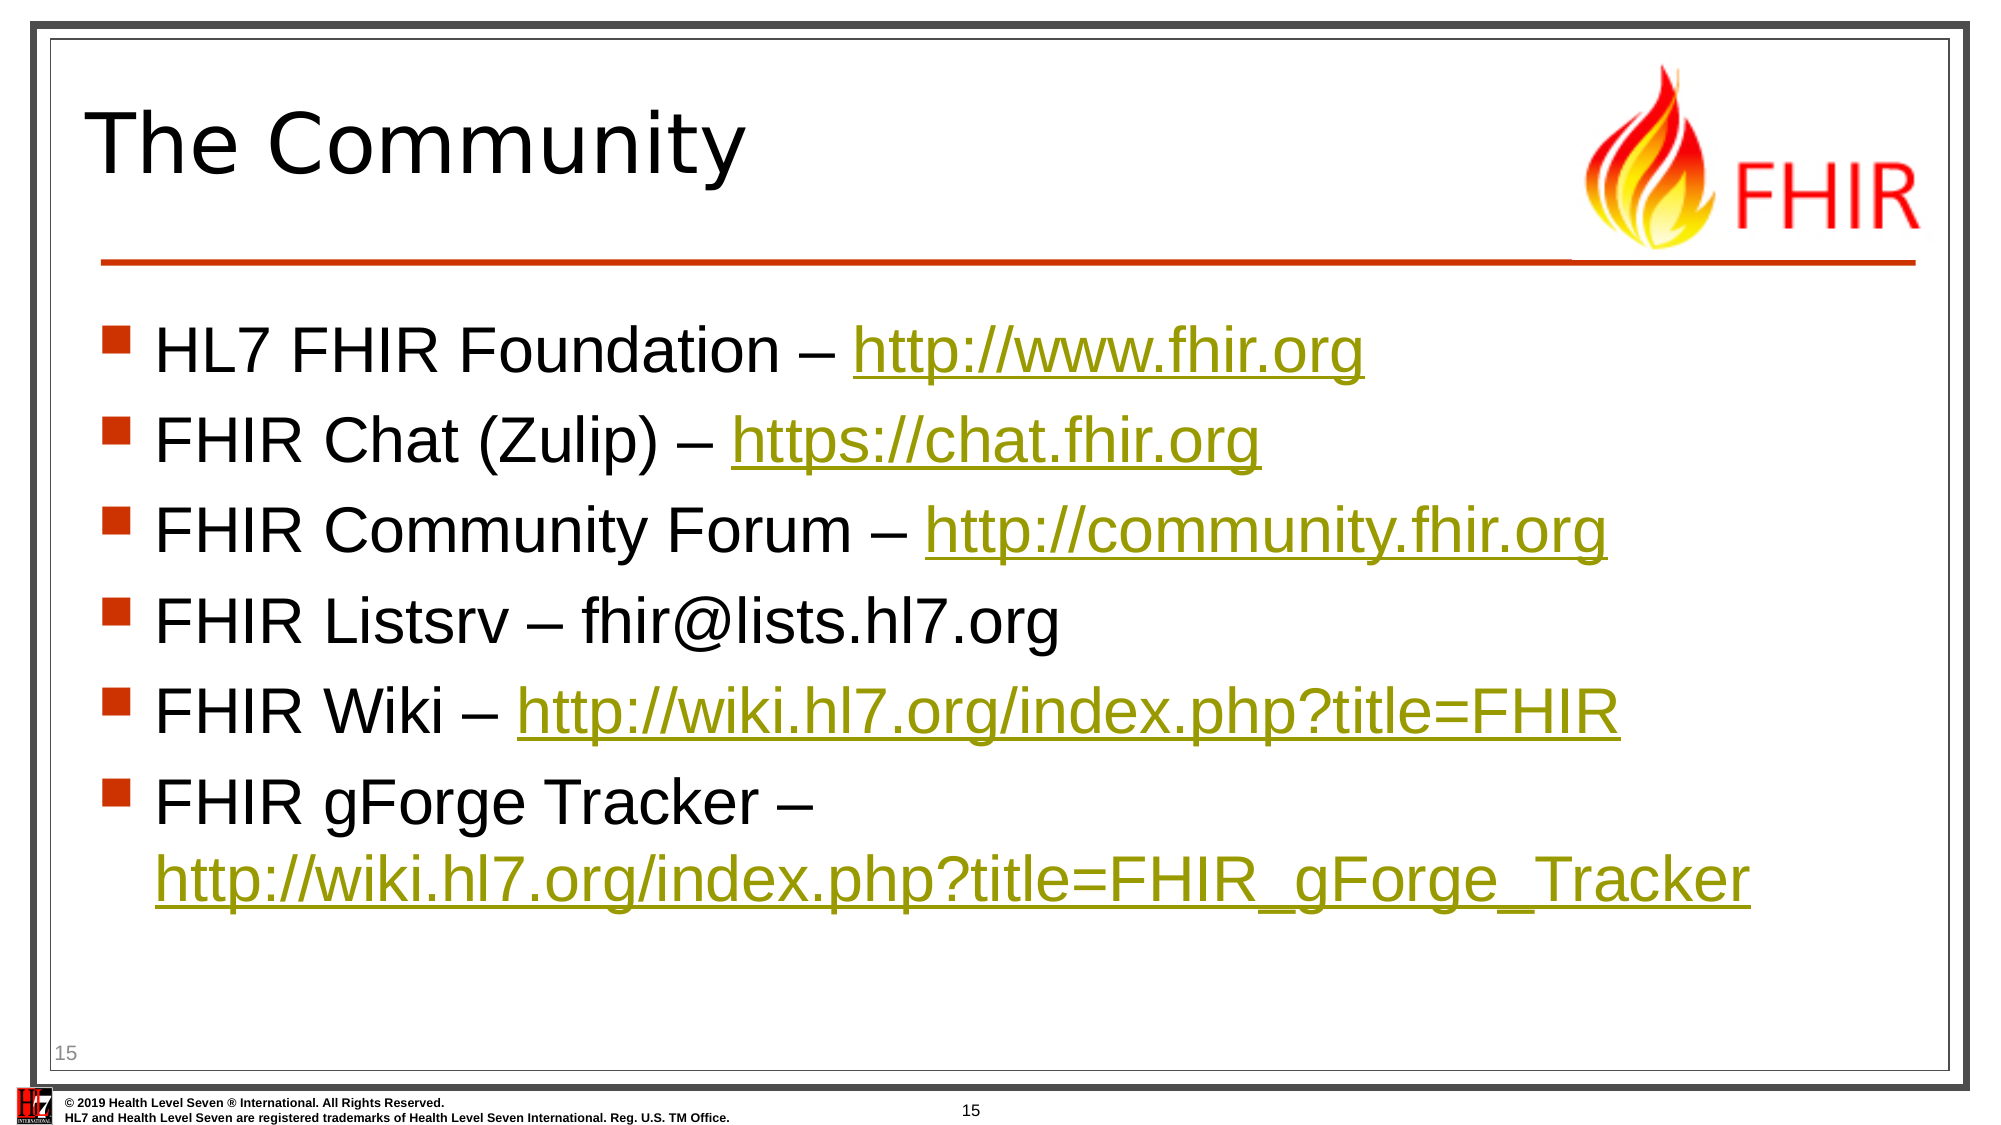

# The Community
HL7 FHIR Foundation – http://www.fhir.org
FHIR Chat (Zulip) – https://chat.fhir.org
FHIR Community Forum – http://community.fhir.org
FHIR Listsrv – fhir@lists.hl7.org
FHIR Wiki – http://wiki.hl7.org/index.php?title=FHIR
FHIR gForge Tracker – http://wiki.hl7.org/index.php?title=FHIR_gForge_Tracker
15